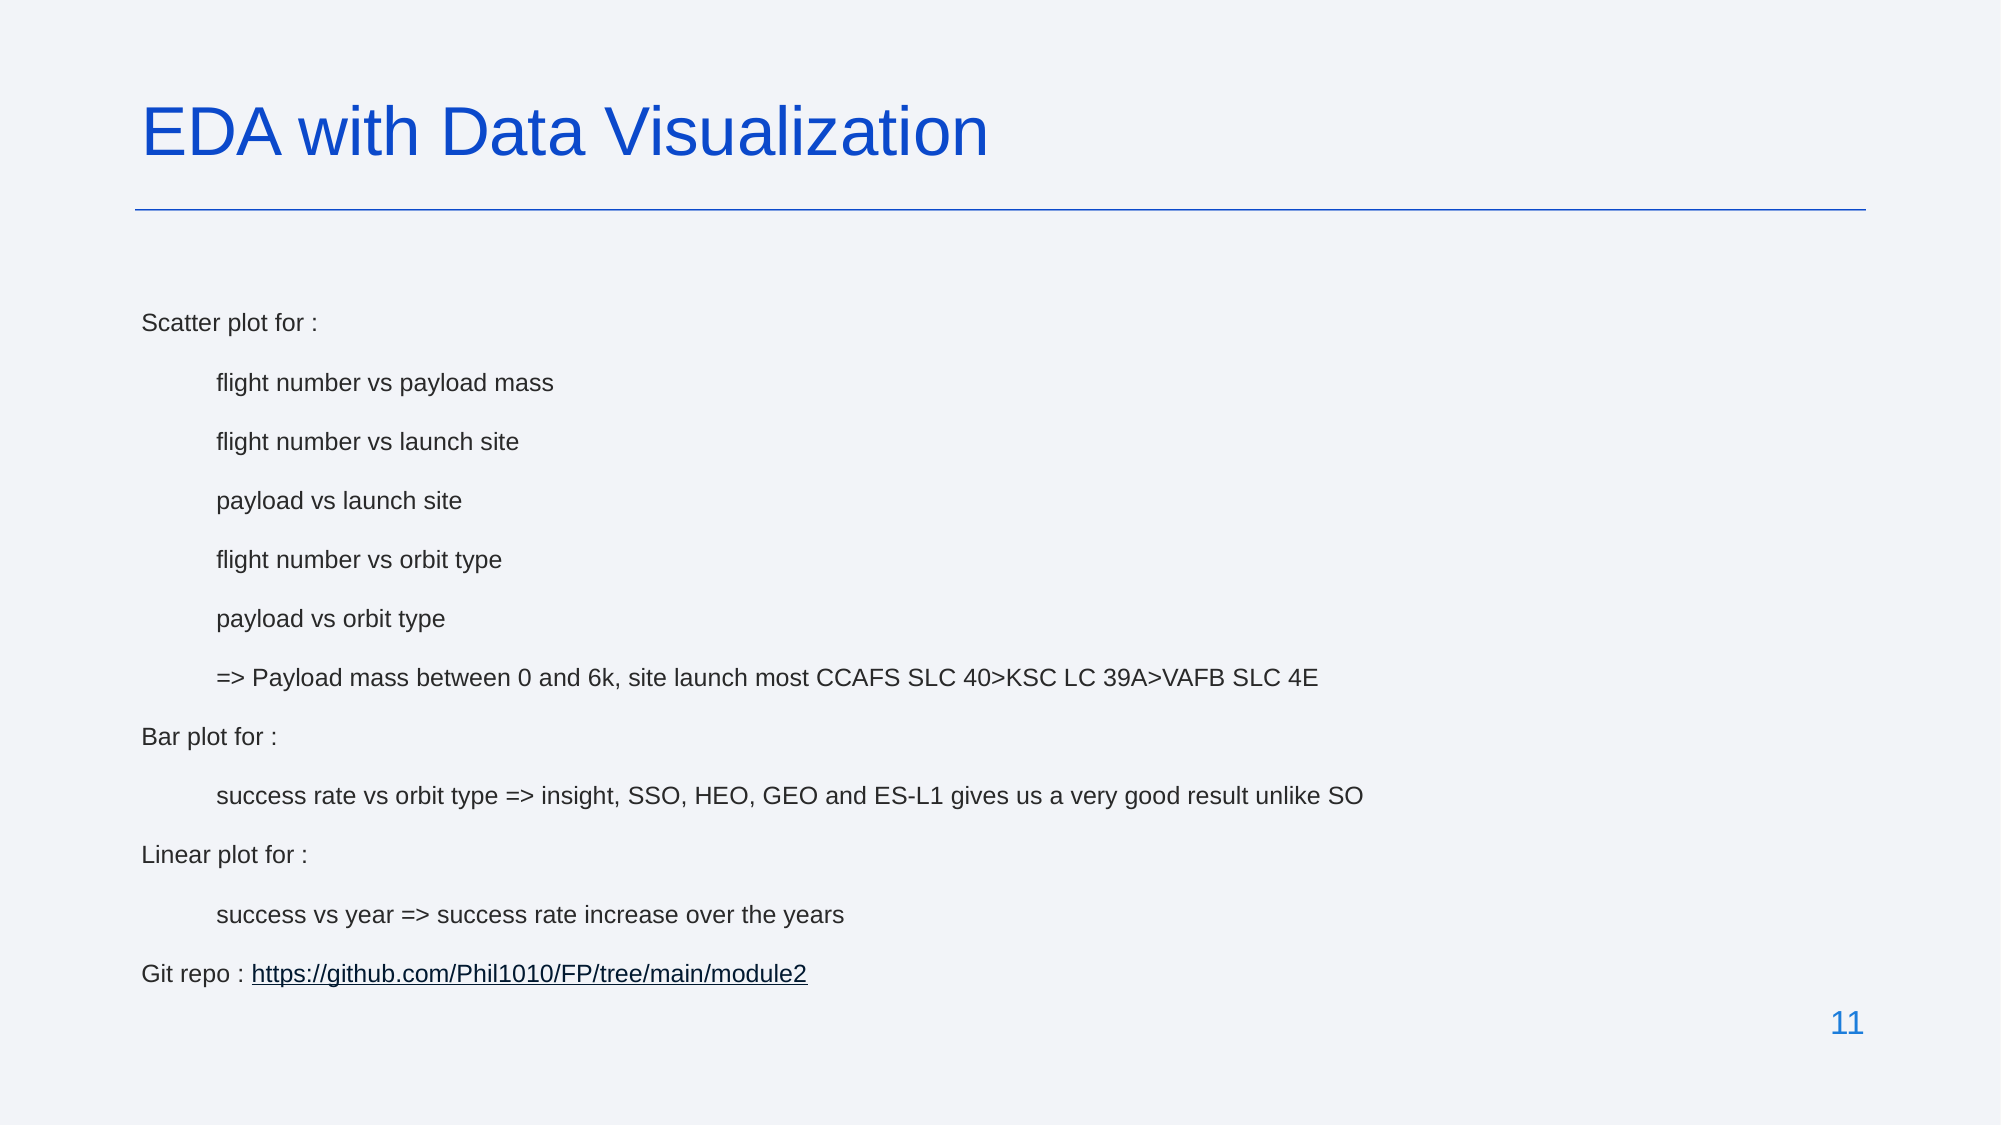

EDA with Data Visualization
Scatter plot for :
flight number vs payload mass
flight number vs launch site
payload vs launch site
flight number vs orbit type
payload vs orbit type
=> Payload mass between 0 and 6k, site launch most CCAFS SLC 40>KSC LC 39A>VAFB SLC 4E
Bar plot for :
success rate vs orbit type => insight, SSO, HEO, GEO and ES-L1 gives us a very good result unlike SO
Linear plot for :
success vs year => success rate increase over the years
Git repo : https://github.com/Phil1010/FP/tree/main/module2

11